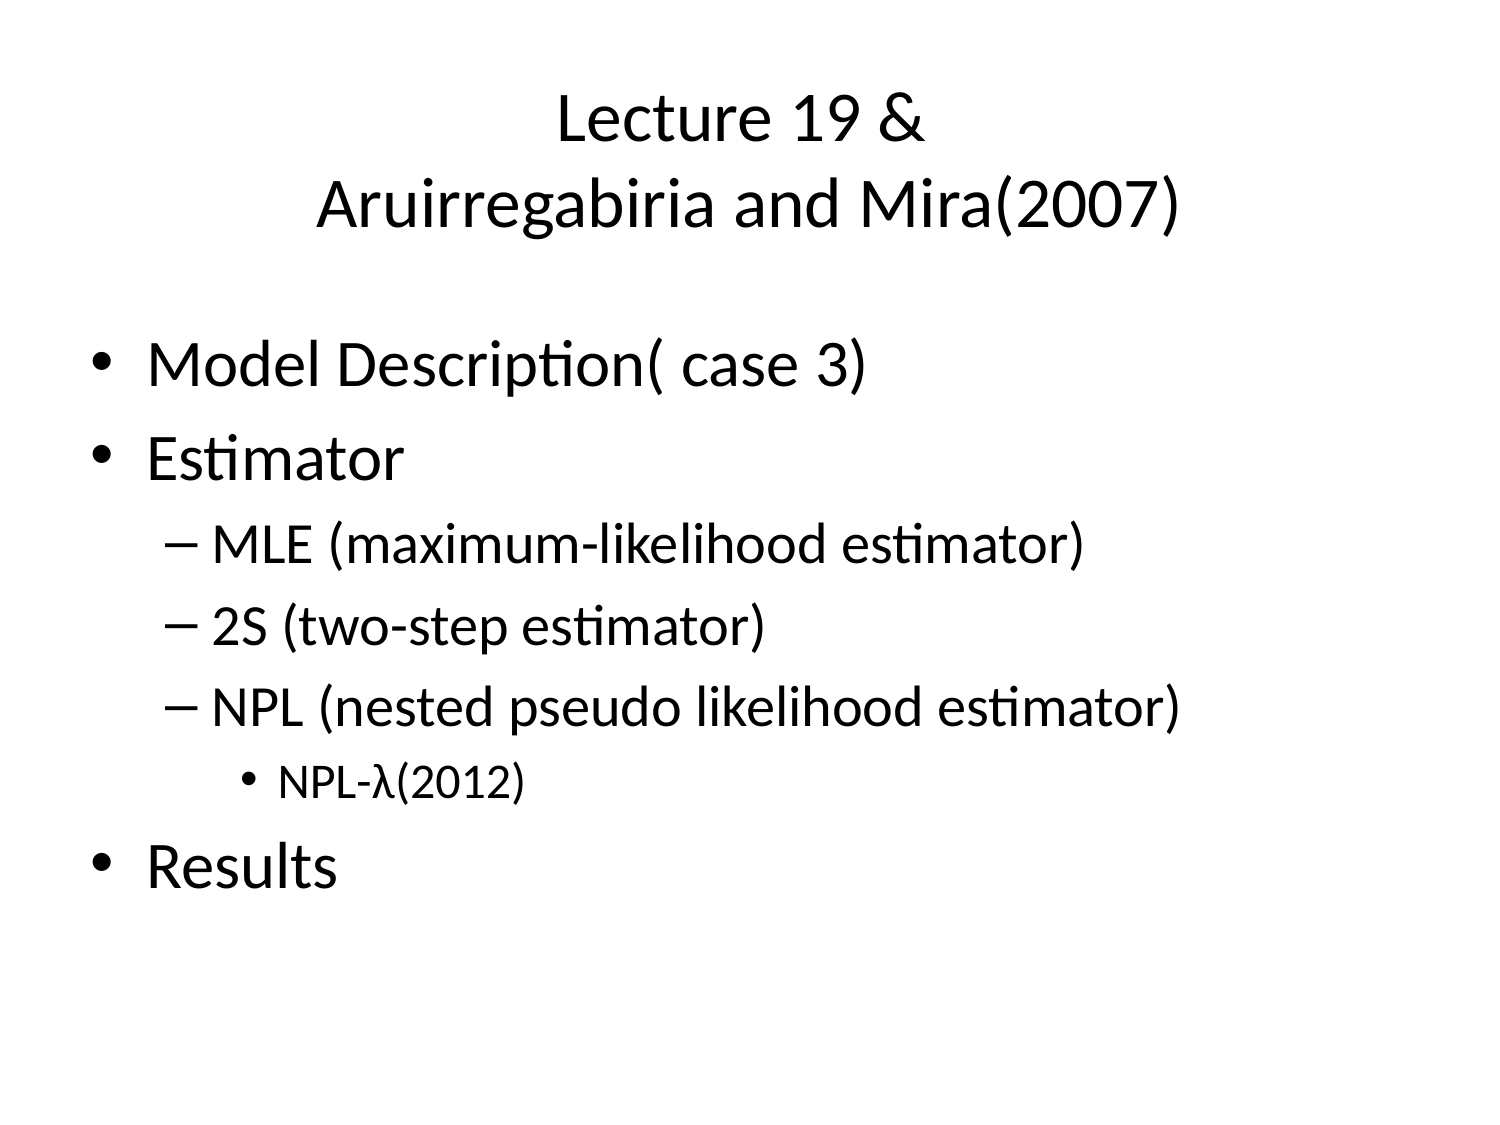

# Lecture 19 & Aruirregabiria and Mira(2007)
Model Description( case 3)
Estimator
MLE (maximum-likelihood estimator)
2S (two-step estimator)
NPL (nested pseudo likelihood estimator)
NPL-λ(2012)
Results